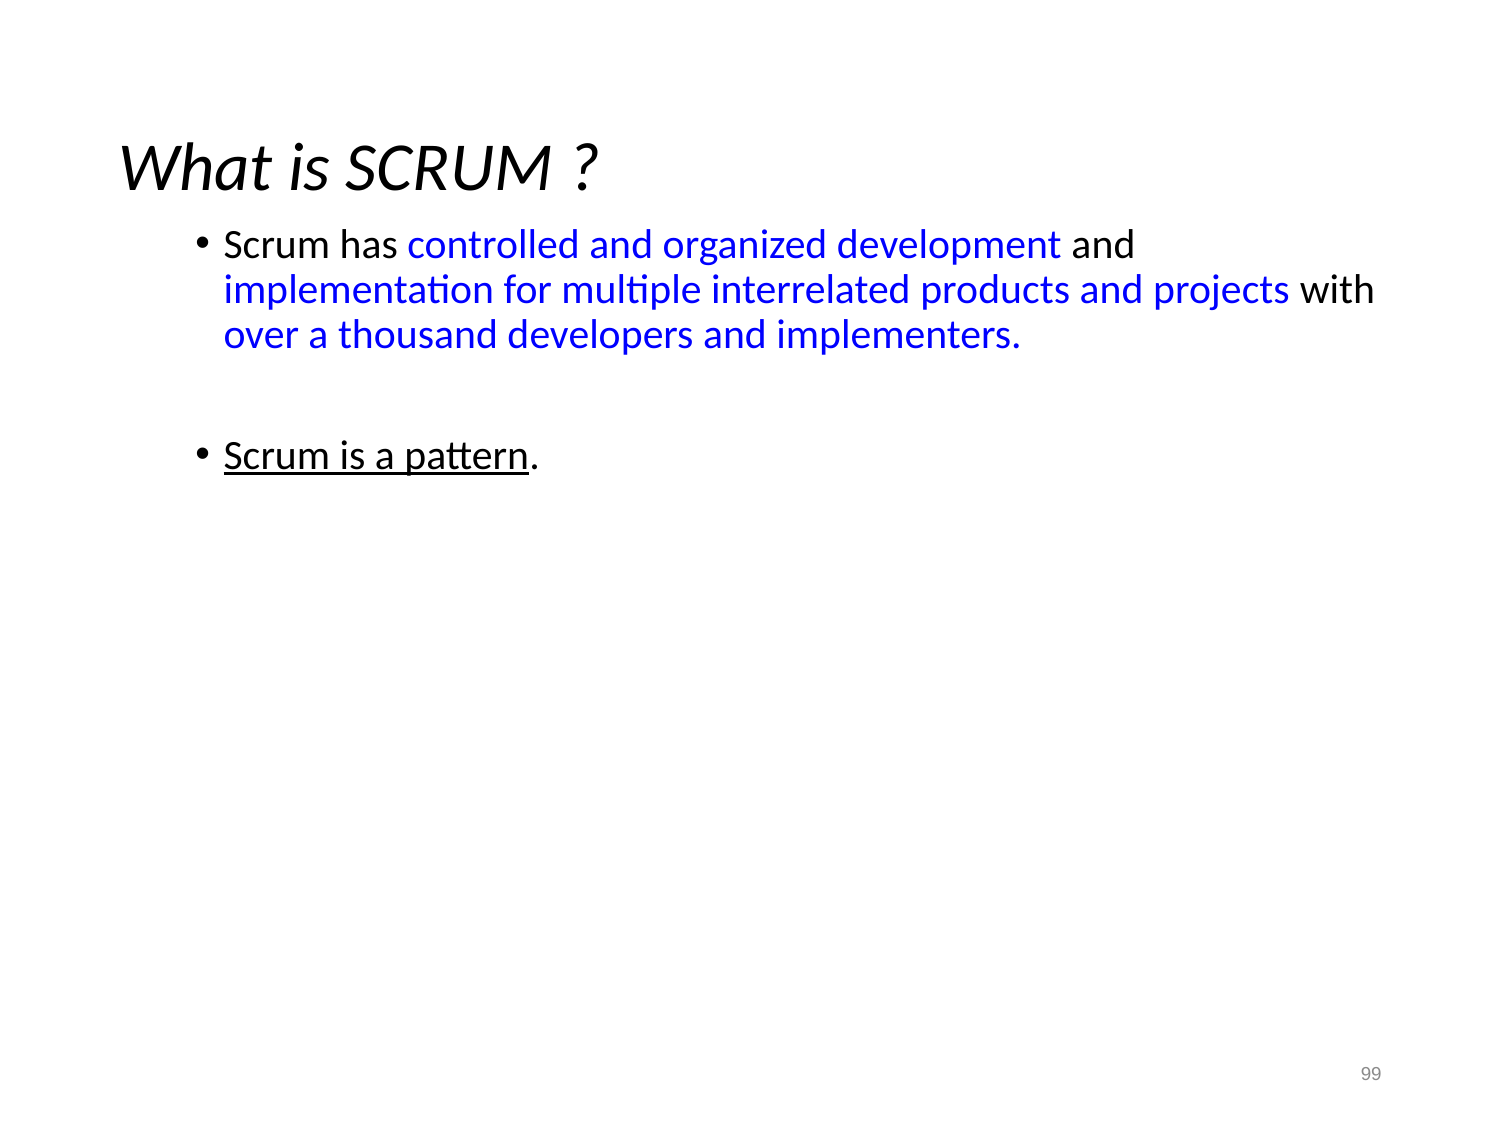

What is SCRUM ?
Scrum has controlled and organized development and implementation for multiple interrelated products and projects with over a thousand developers and implementers.

Scrum is a pattern.

99